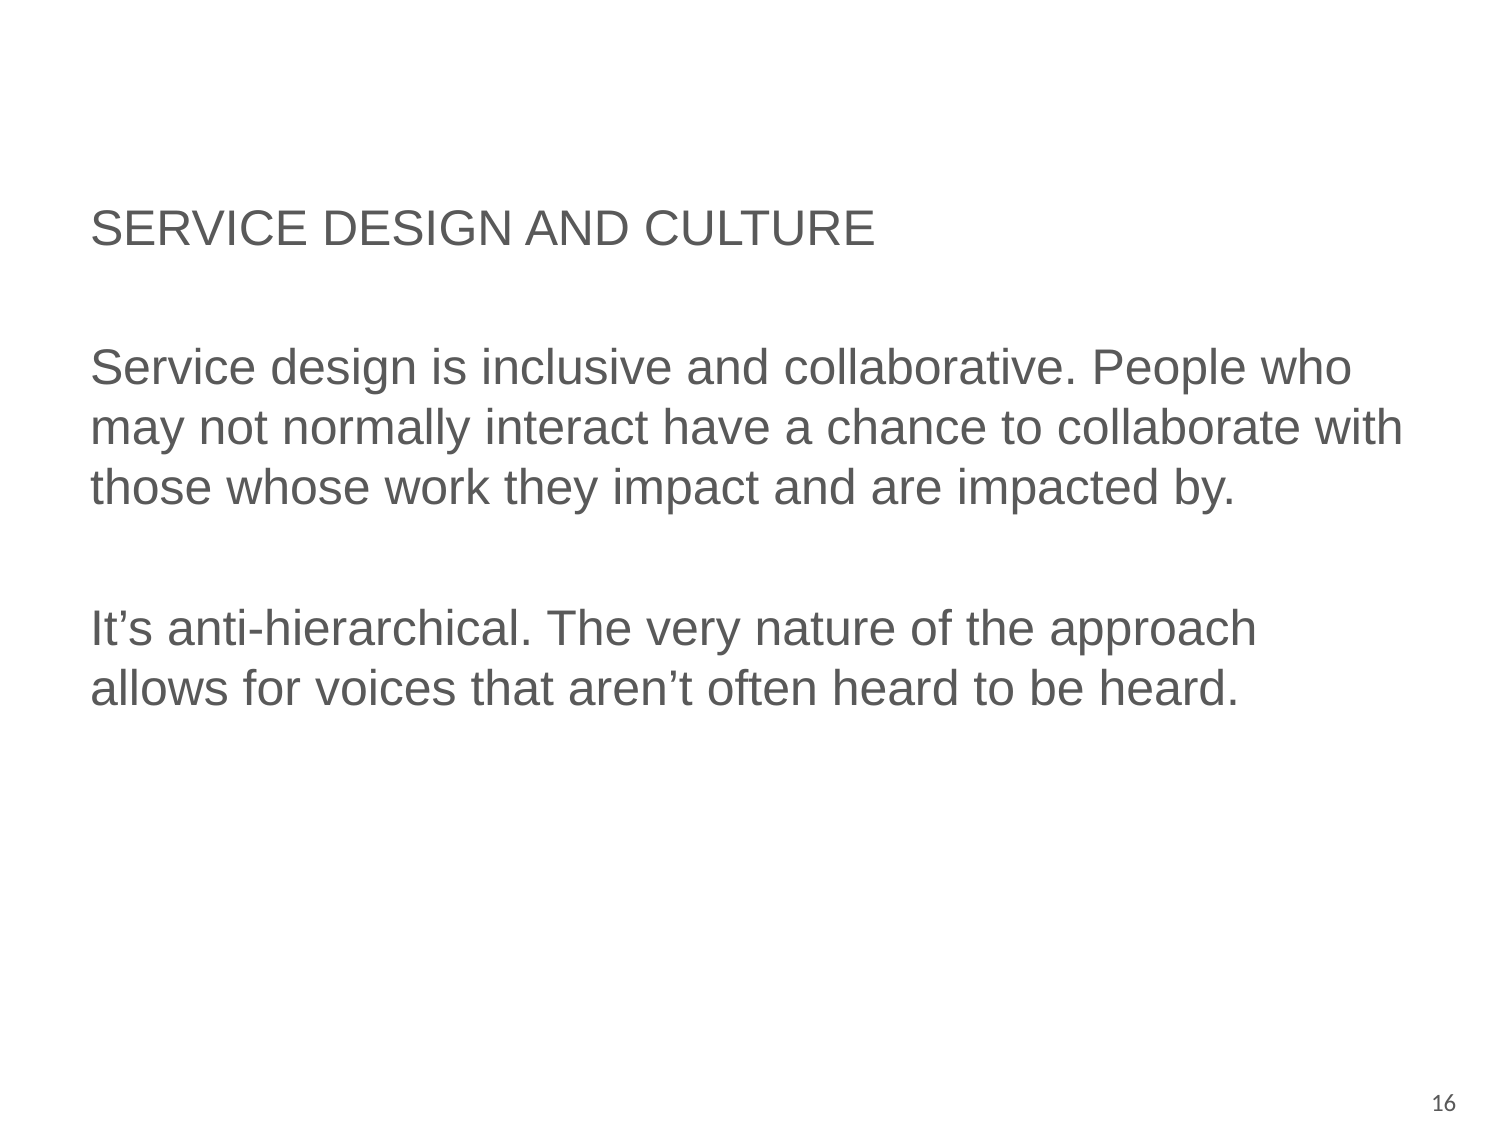

SERVICE DESIGN AND CULTURE

Service design is inclusive and collaborative. People who may not normally interact have a chance to collaborate with those whose work they impact and are impacted by.

It’s anti-hierarchical. The very nature of the approach allows for voices that aren’t often heard to be heard.